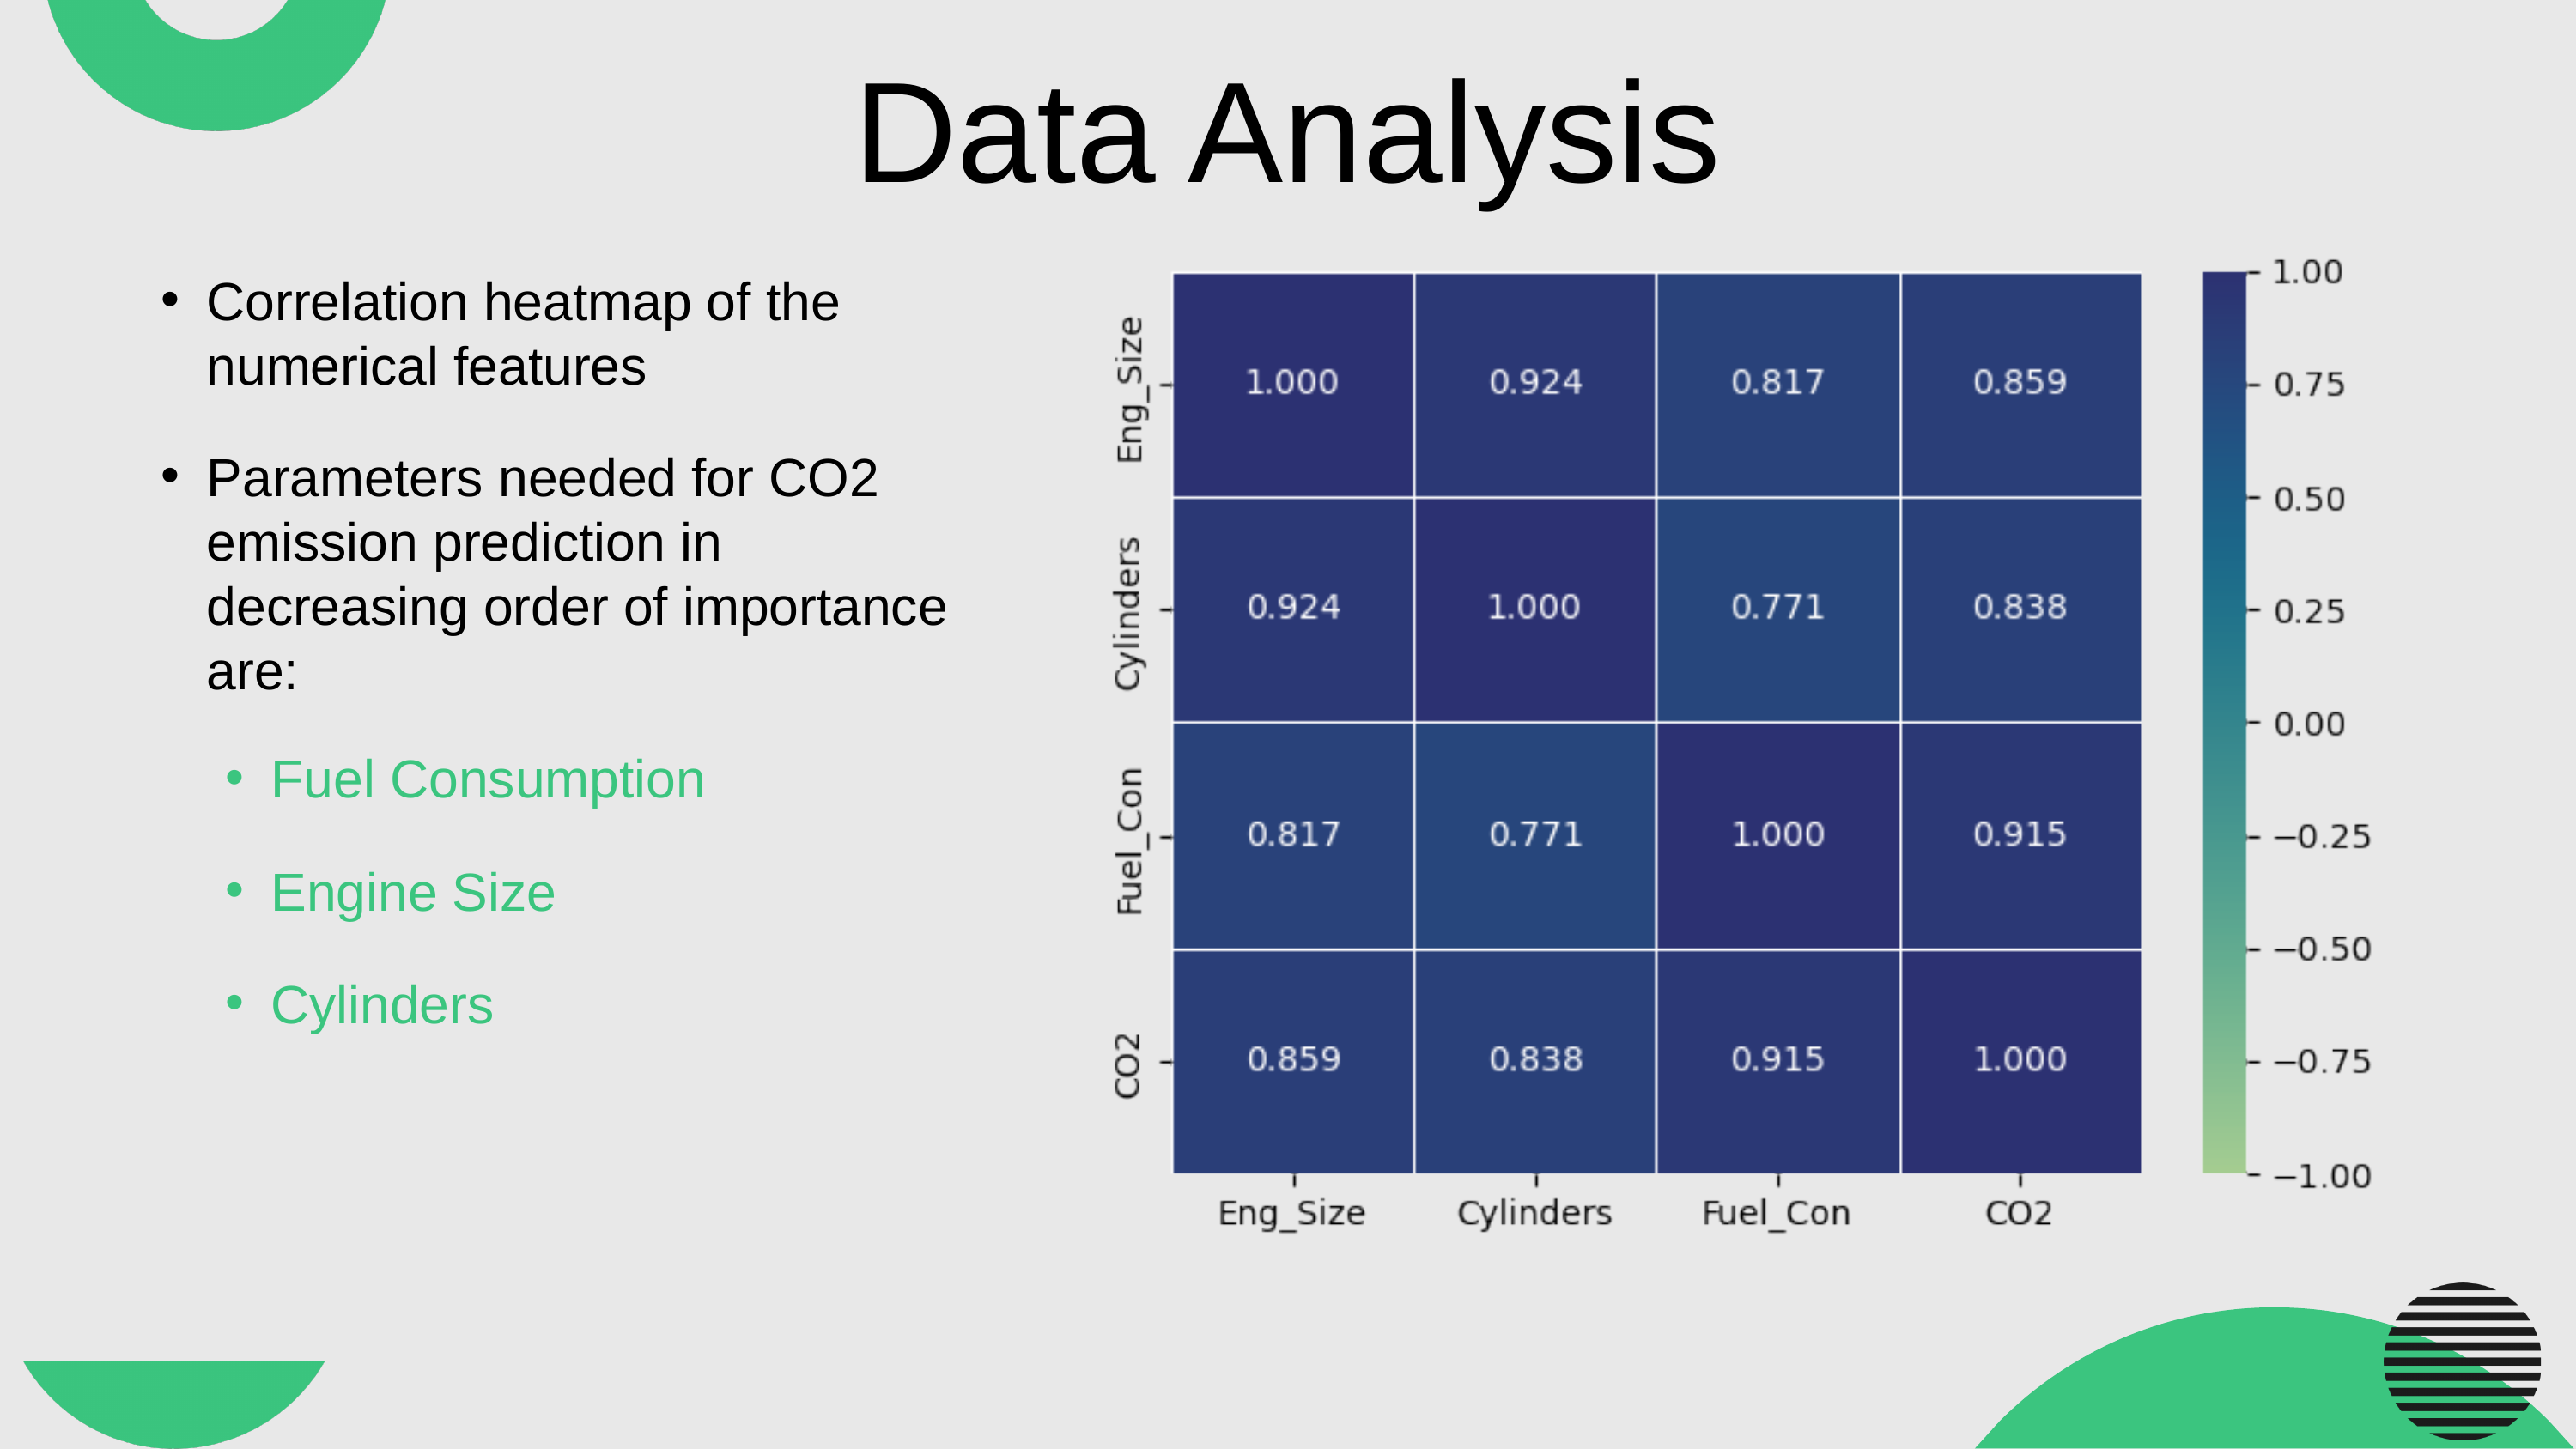

Data Analysis

Correlation heatmap of the numerical features
Parameters needed for CO2 emission prediction in decreasing order of importance are:
Fuel Consumption
Engine Size
Cylinders